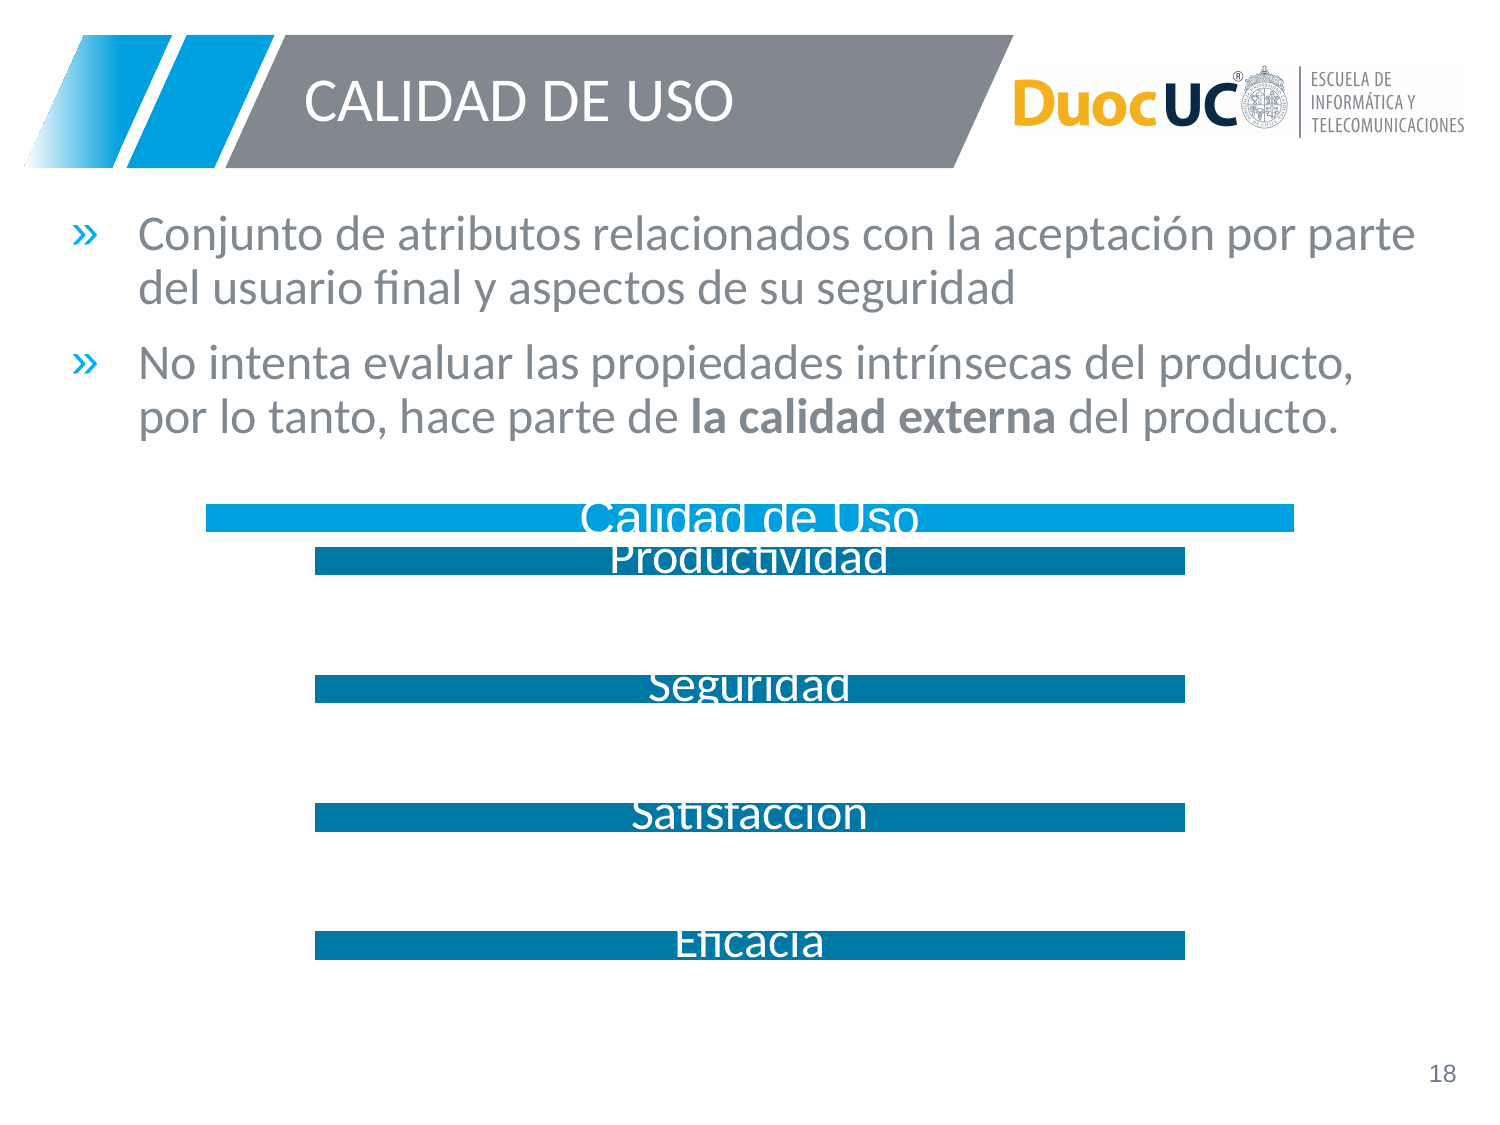

# CALIDAD DE USO
Conjunto de atributos relacionados con la aceptación por parte del usuario final y aspectos de su seguridad
No intenta evaluar las propiedades intrínsecas del producto, por lo tanto, hace parte de la calidad externa del producto.
Calidad de Uso
Productividad
Seguridad
Satisfacción
Eficacia